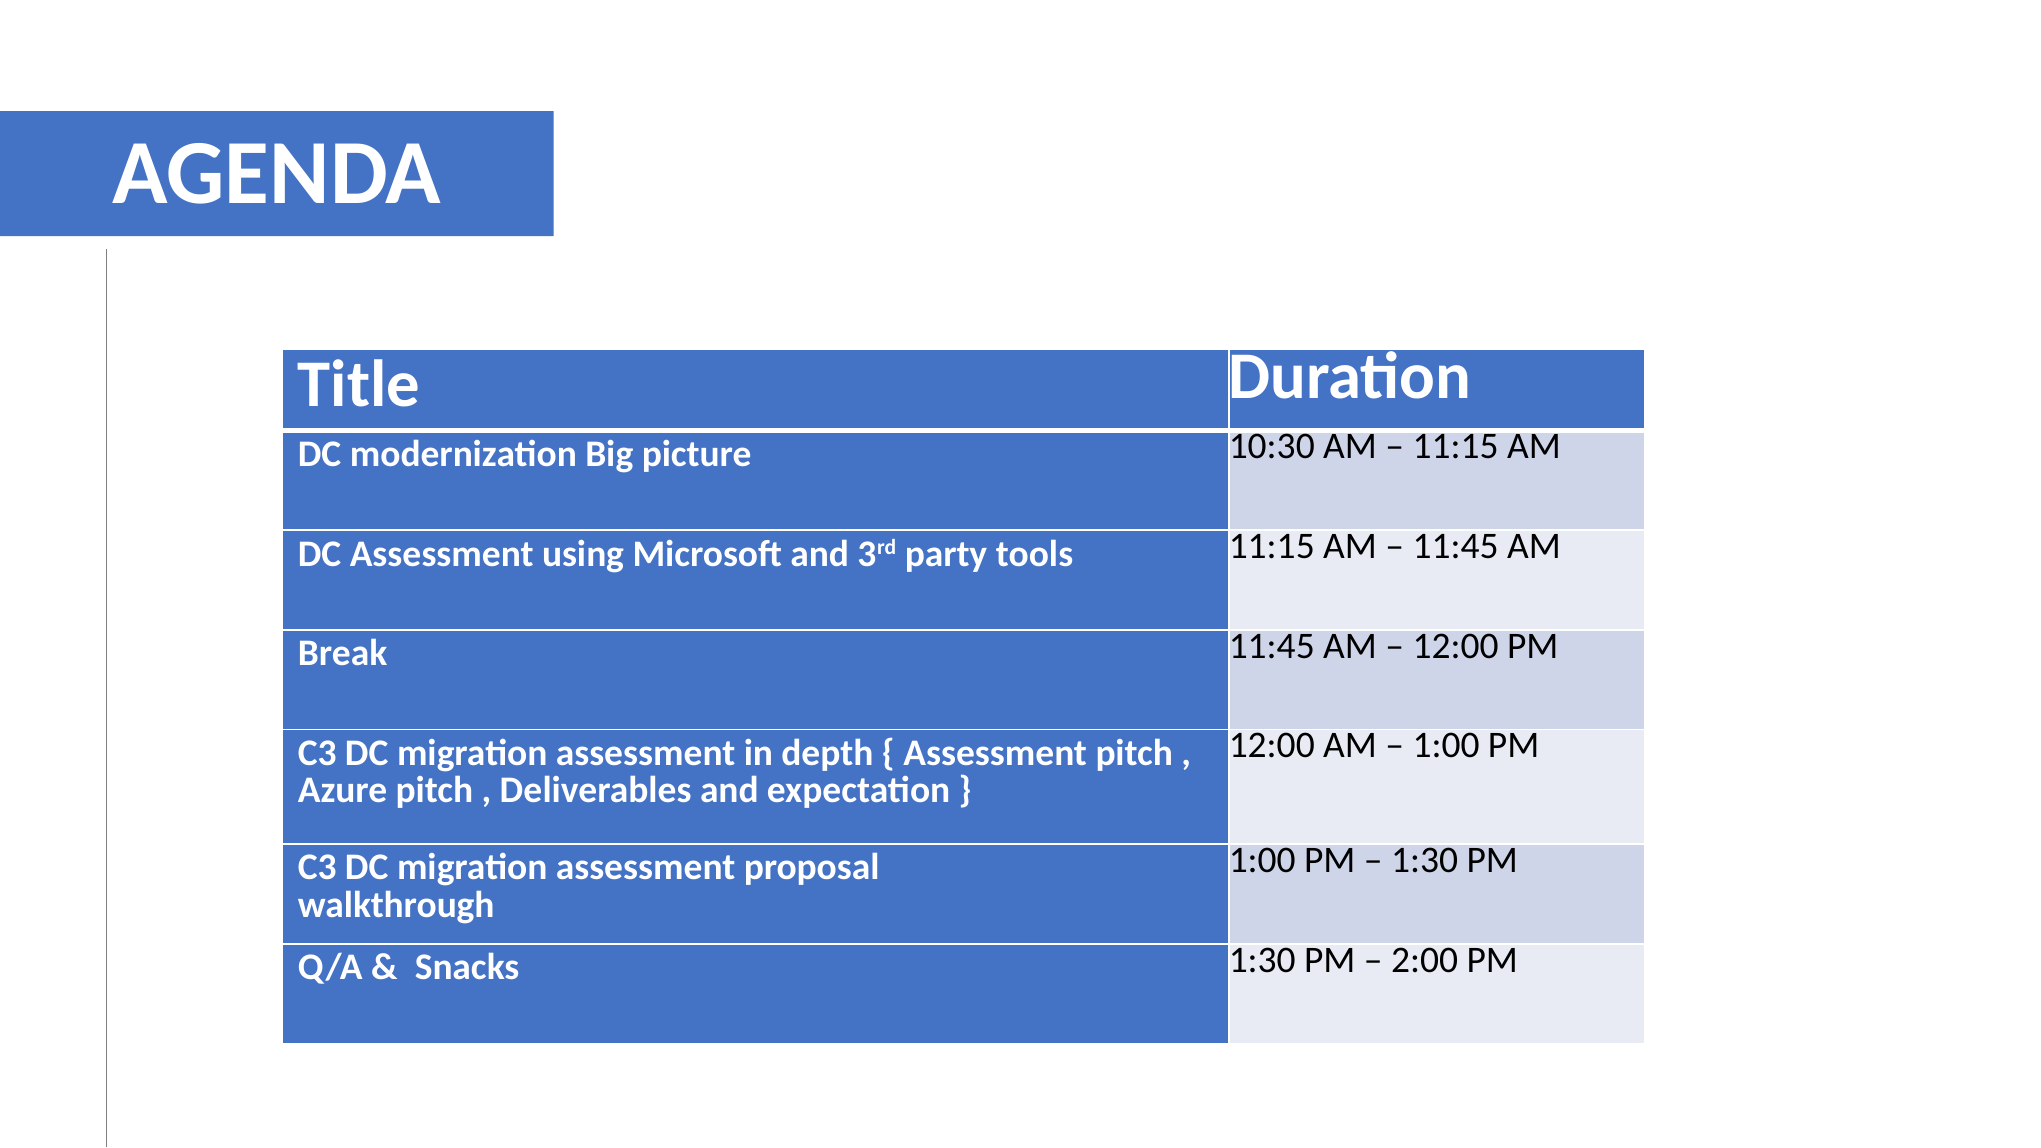

AGENDA
| Title | Duration |
| --- | --- |
| DC modernization Big picture | 10:30 AM – 11:15 AM |
| DC Assessment using Microsoft and 3rd party tools | 11:15 AM – 11:45 AM |
| Break | 11:45 AM – 12:00 PM |
| C3 DC migration assessment in depth { Assessment pitch , Azure pitch , Deliverables and expectation } | 12:00 AM – 1:00 PM |
| C3 DC migration assessment proposal walkthrough | 1:00 PM – 1:30 PM |
| Q/A &  Snacks | 1:30 PM – 2:00 PM |